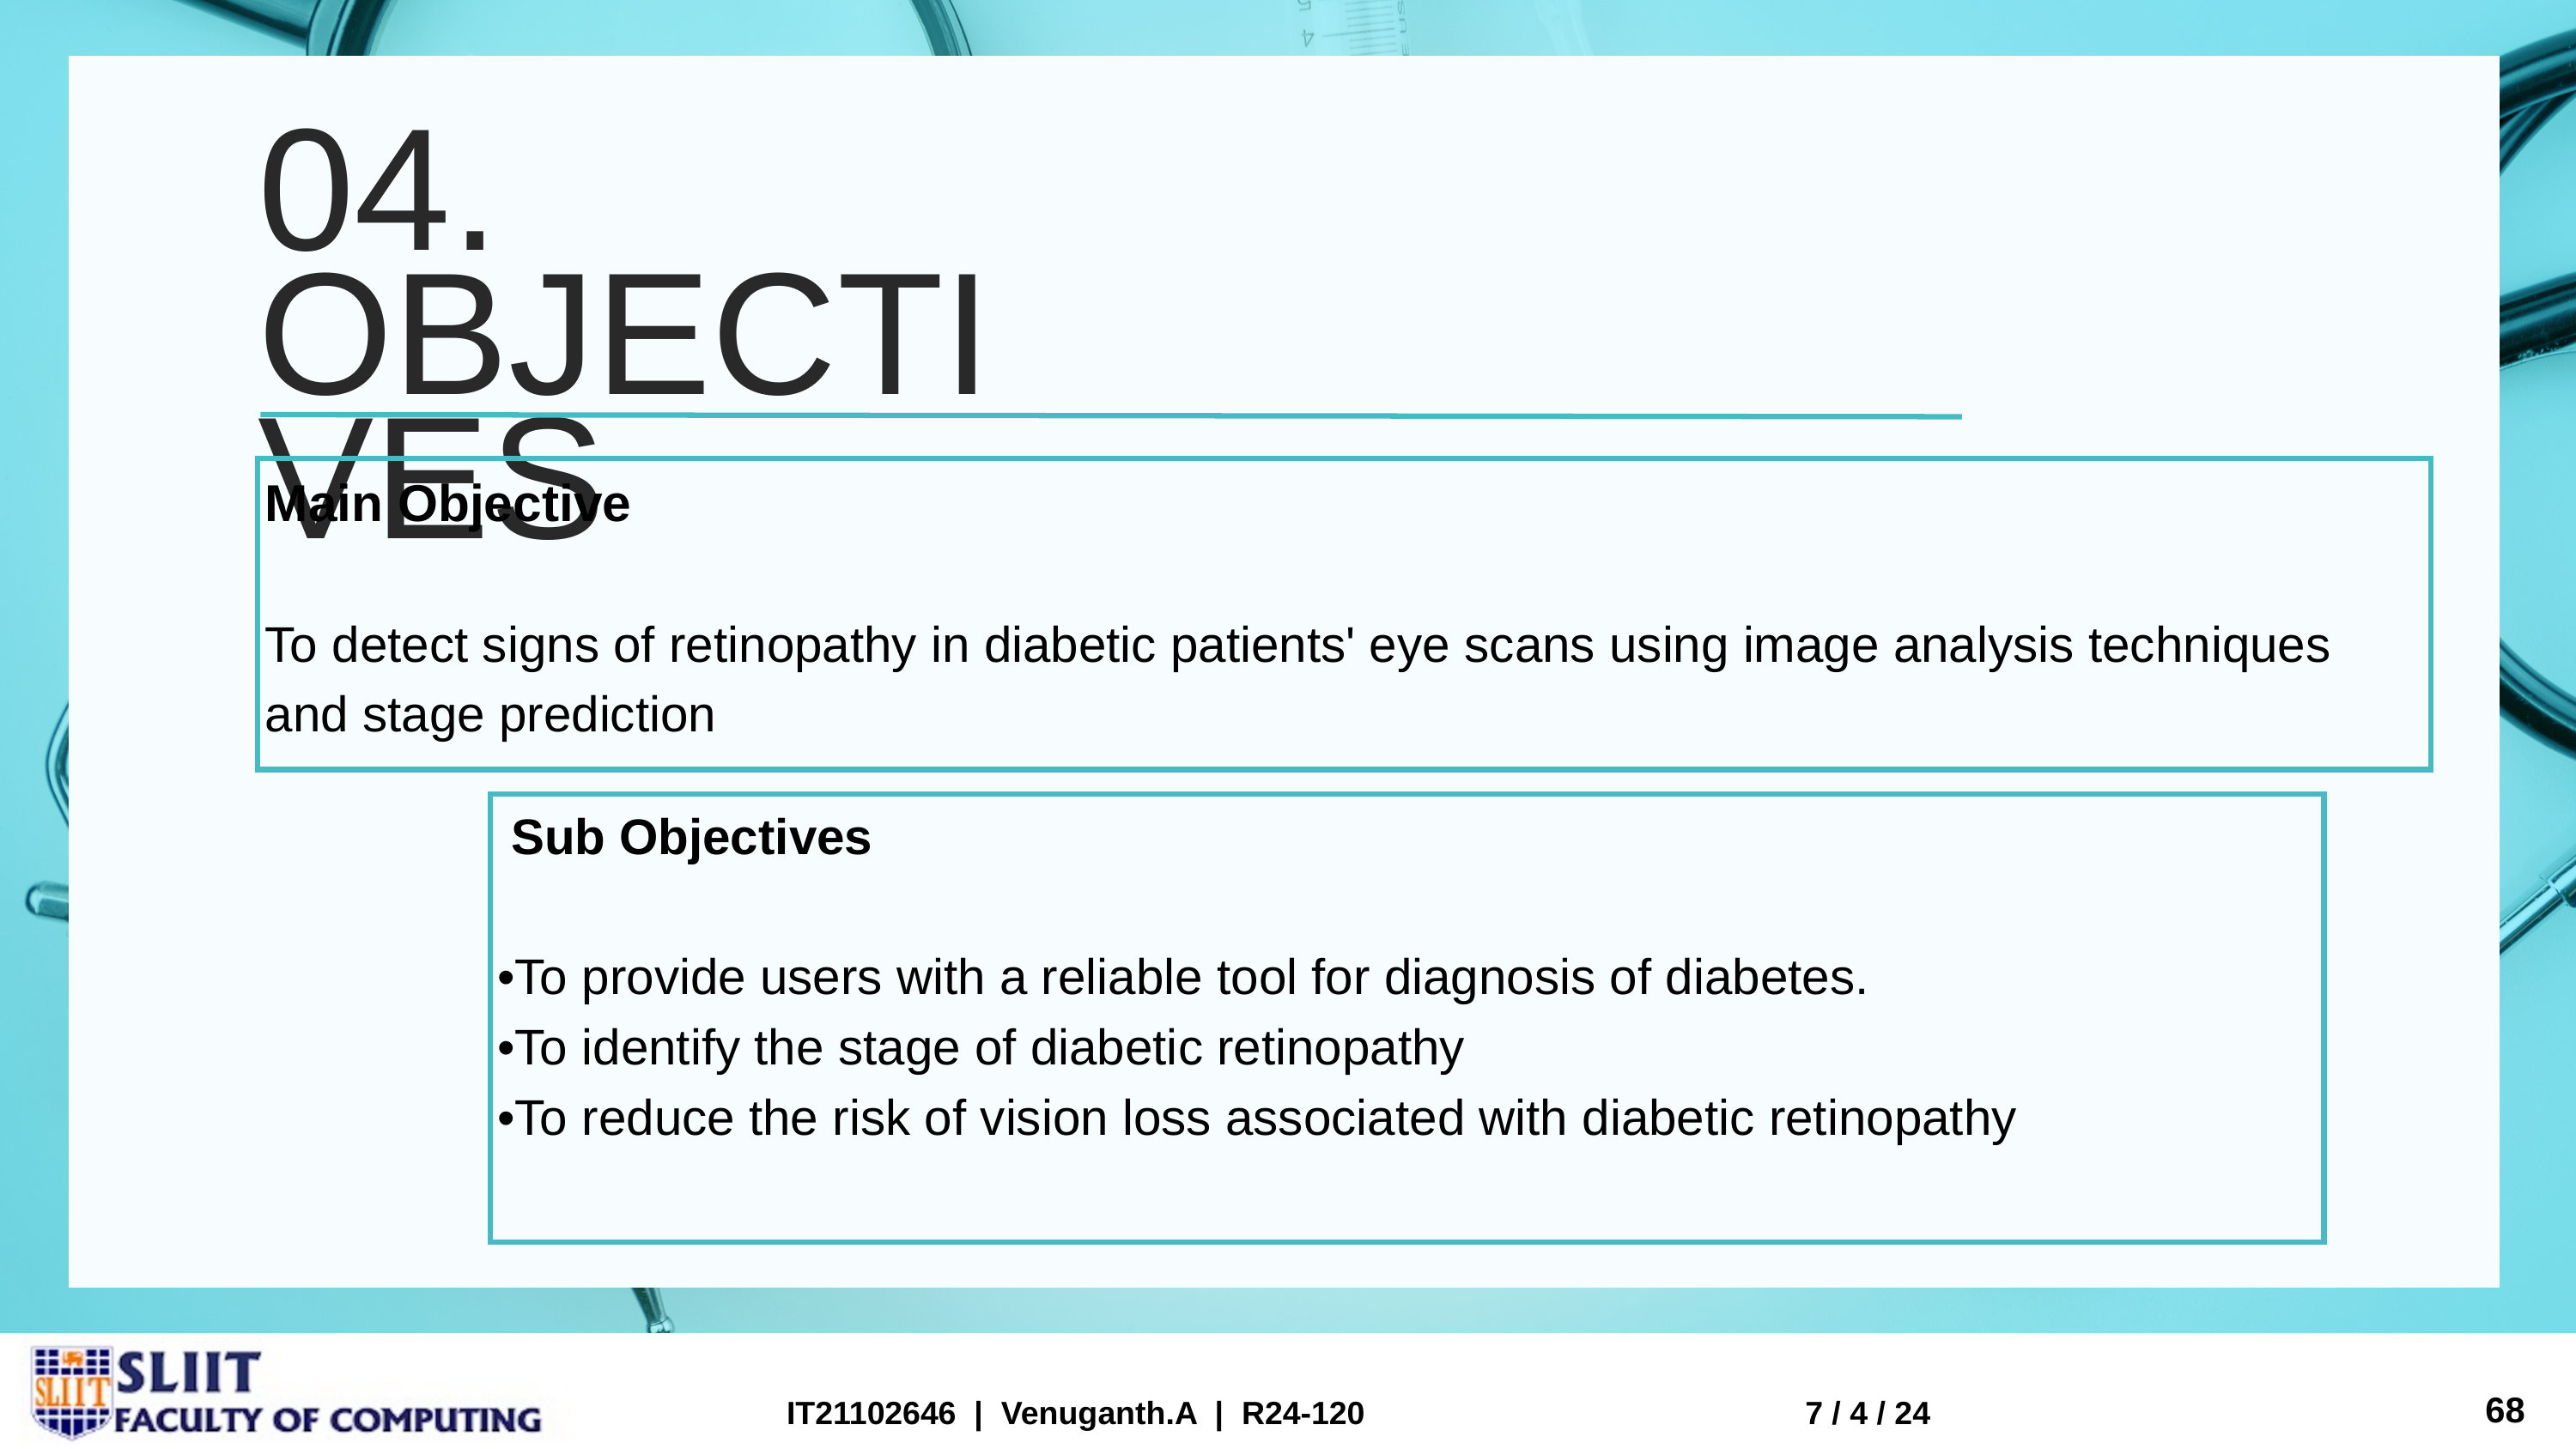

04.
OBJECTIVES

Main Objective

To detect signs of retinopathy in diabetic patients' eye scans using image analysis techniques and stage prediction

 Sub Objectives

•To provide users with a reliable tool for diagnosis of diabetes.
•To identify the stage of diabetic retinopathy
•To reduce the risk of vision loss associated with diabetic retinopathy

68
IT21102646  |  Venuganth.A  |  R24-120
7 / 4 / 24